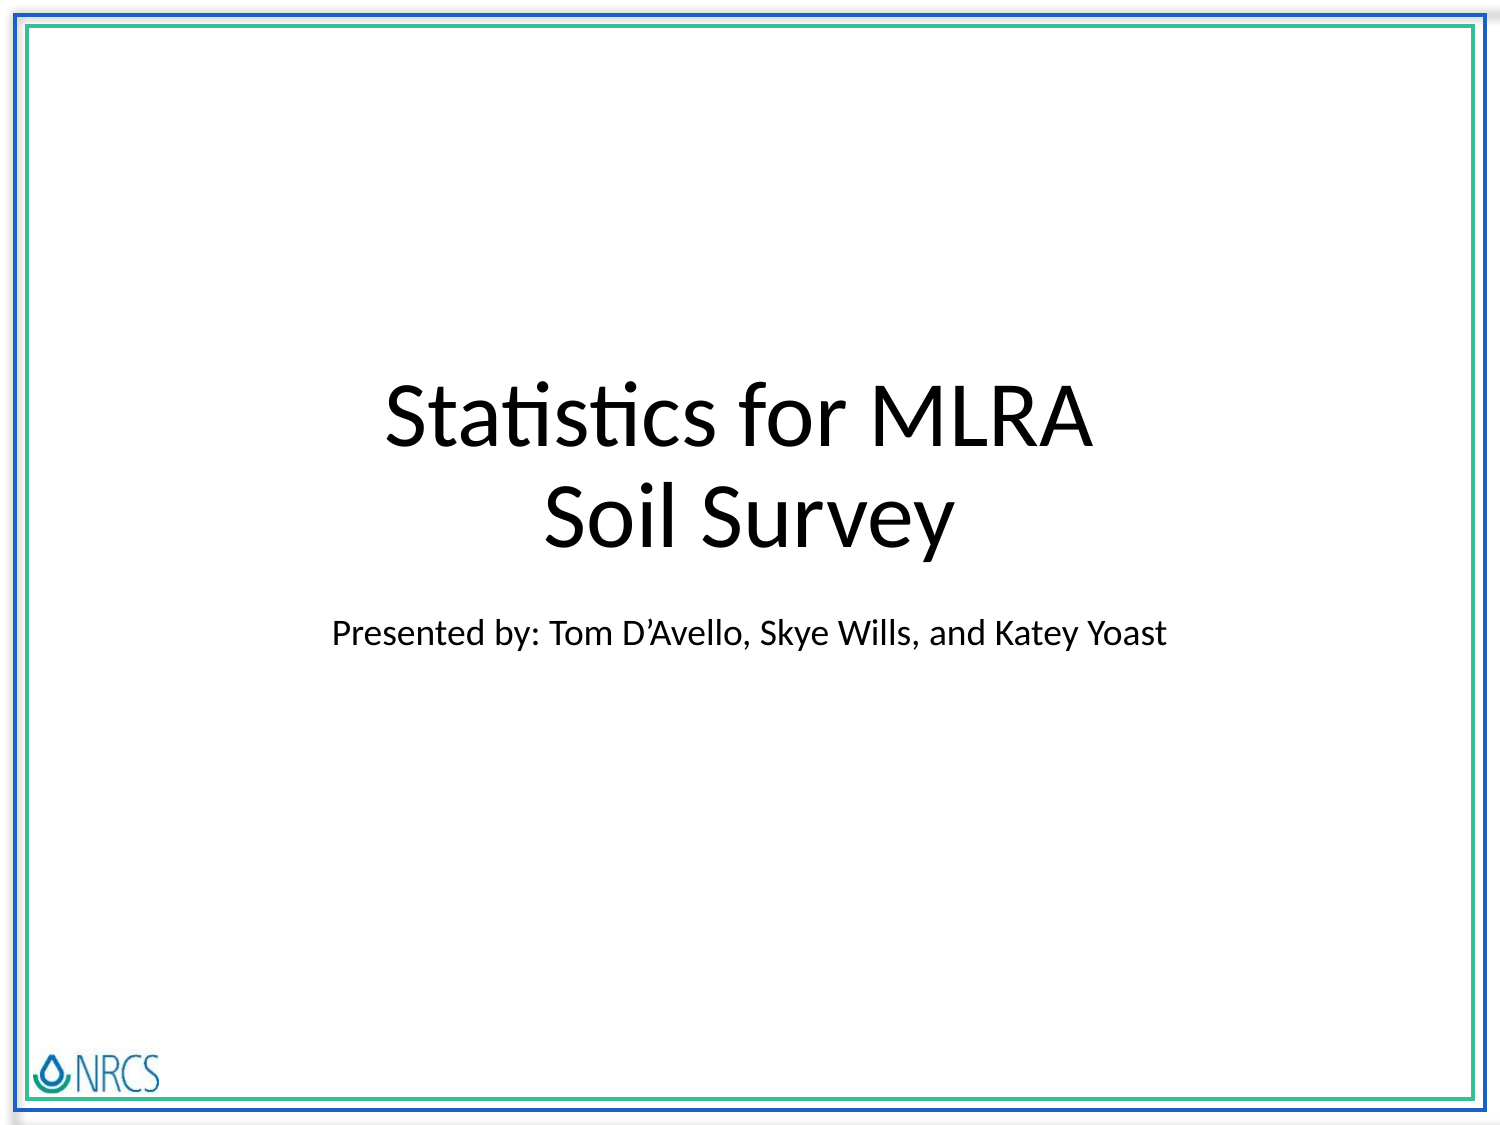

# Statistics for MLRA Soil Survey
Presented by: Tom D’Avello, Skye Wills, and Katey Yoast